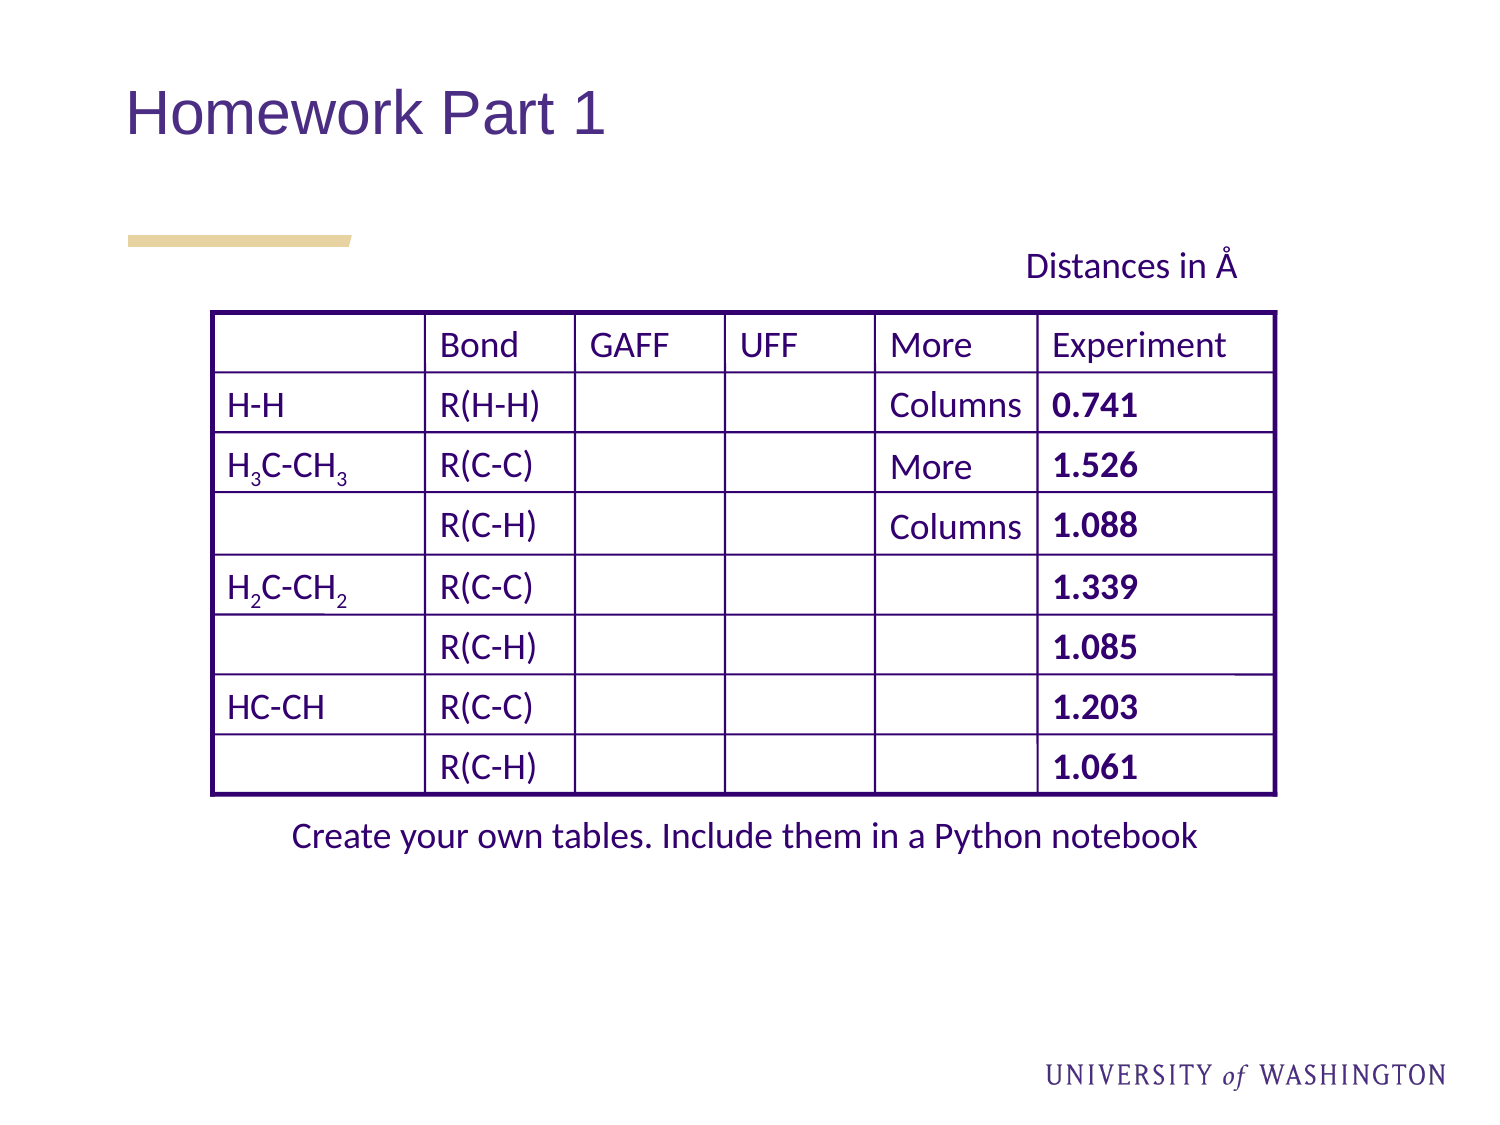

Homework Part 1
Distances in Å

Bond

GAFF

UFF

More

Experiment

H-H

R(H-H)

Columns

0.741
H3C-CH3

R(C-C)

1.526

R(C-H)

1.088
H2C-CH2

R(C-C)

1.339

R(C-H)

1.085
HC-CH

R(C-C)

1.203

R(C-H)

1.061

More
Columns

Create your own tables. Include them in a Python notebook